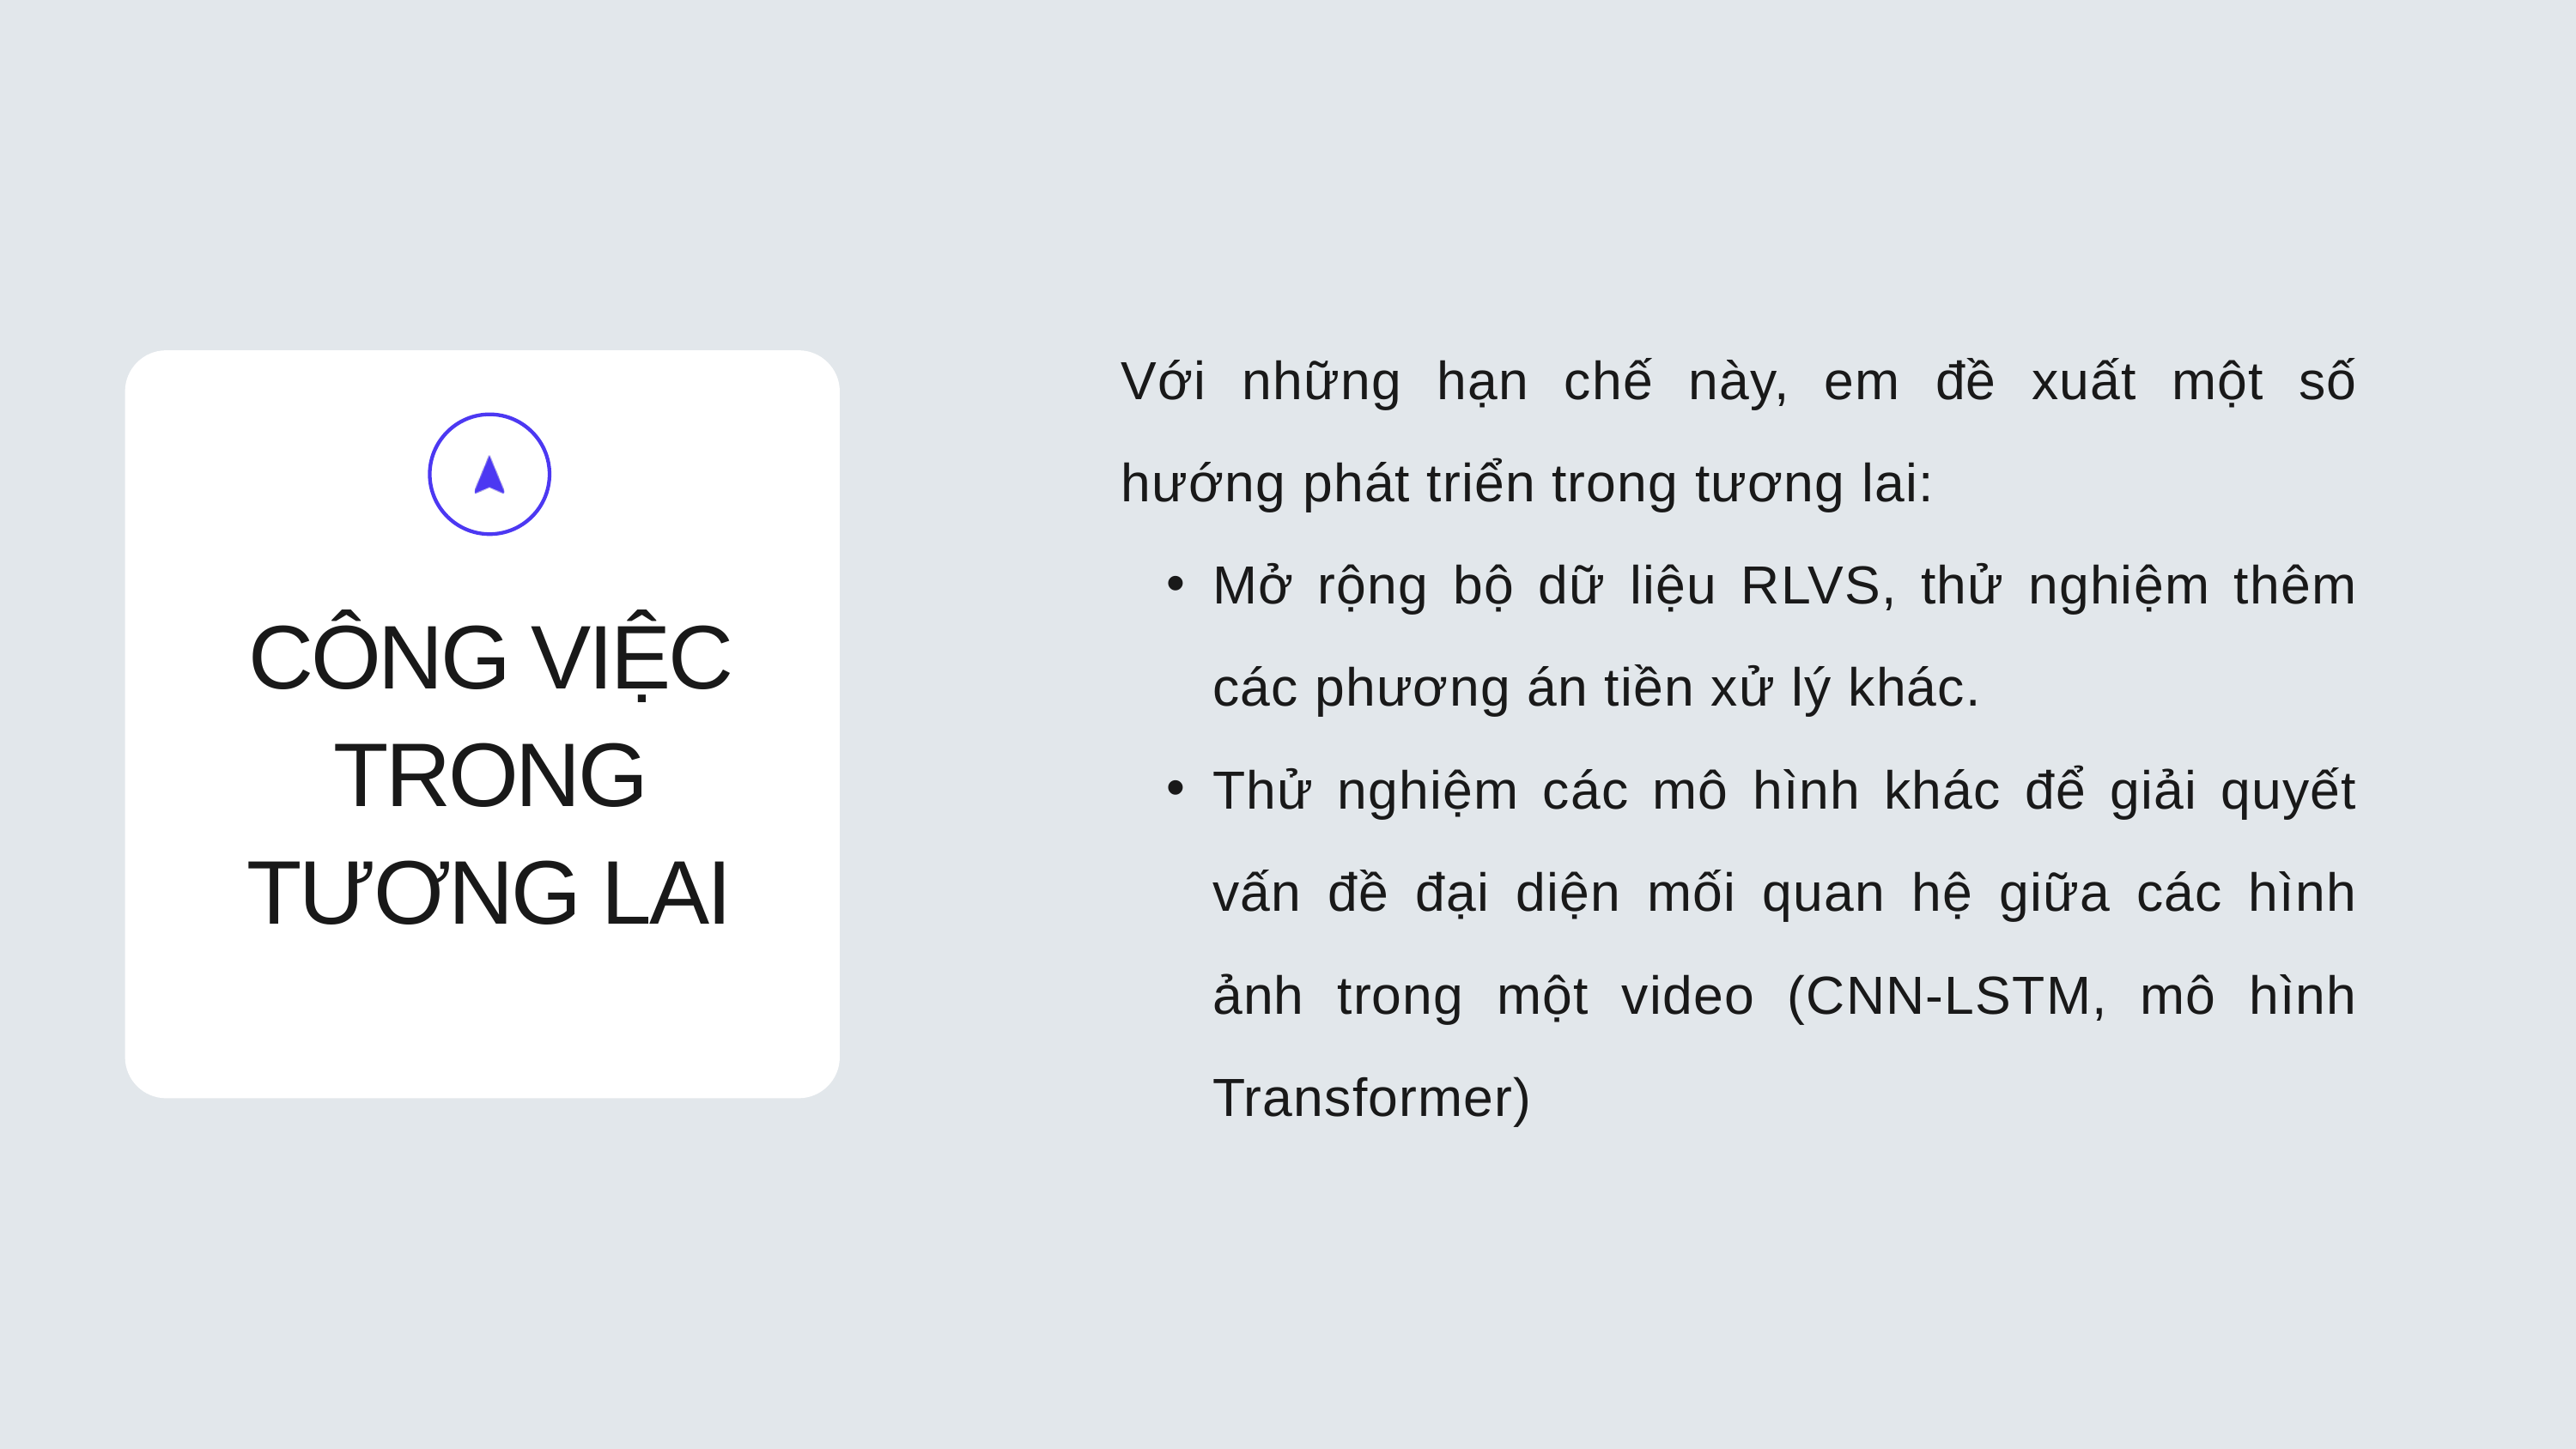

Với những hạn chế này, em đề xuất một số hướng phát triển trong tương lai:
Mở rộng bộ dữ liệu RLVS, thử nghiệm thêm các phương án tiền xử lý khác.
Thử nghiệm các mô hình khác để giải quyết vấn đề đại diện mối quan hệ giữa các hình ảnh trong một video (CNN-LSTM, mô hình Transformer)

CÔNG VIỆC TRONG TƯƠNG LAI